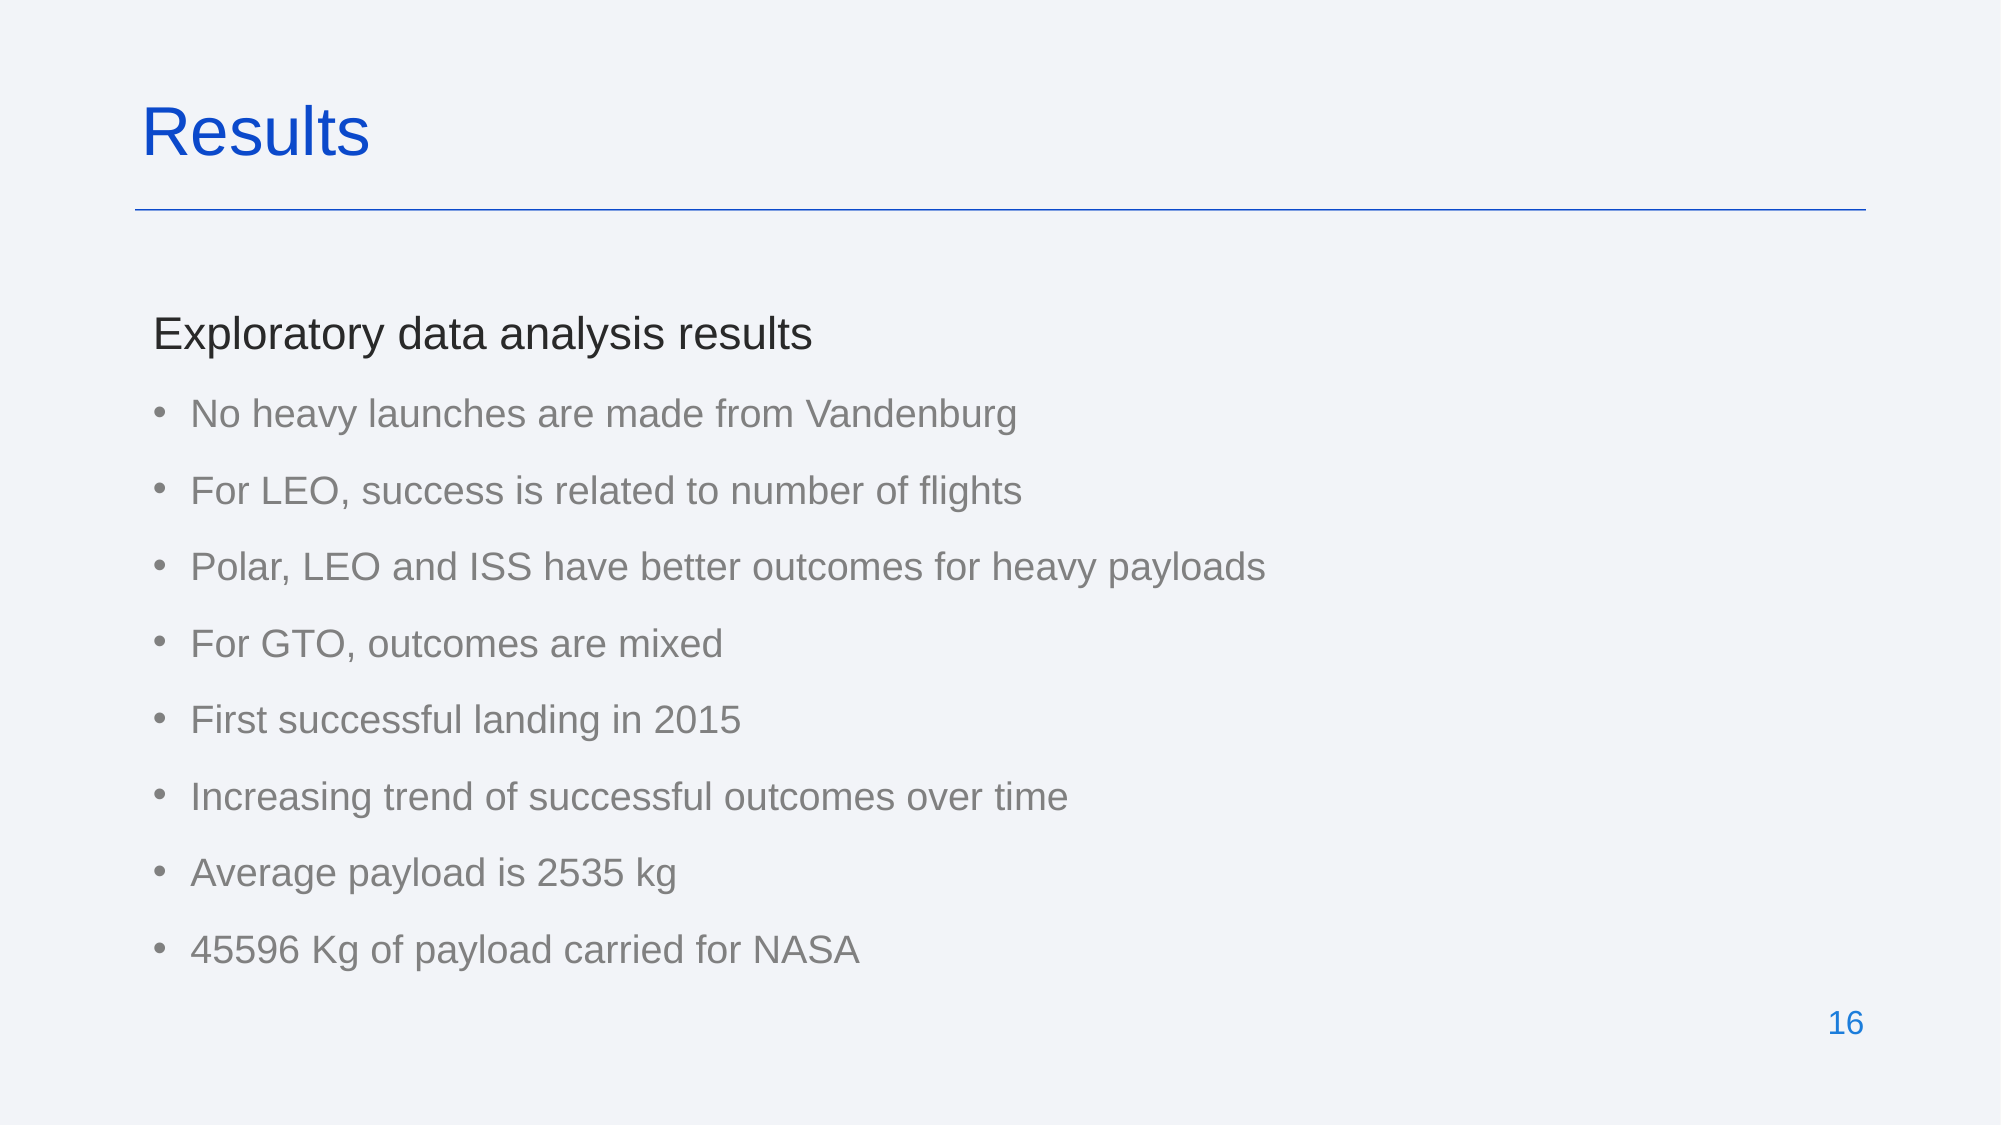

Results
Exploratory data analysis results
No heavy launches are made from Vandenburg
For LEO, success is related to number of flights
Polar, LEO and ISS have better outcomes for heavy payloads
For GTO, outcomes are mixed
First successful landing in 2015
Increasing trend of successful outcomes over time
Average payload is 2535 kg
45596 Kg of payload carried for NASA

16